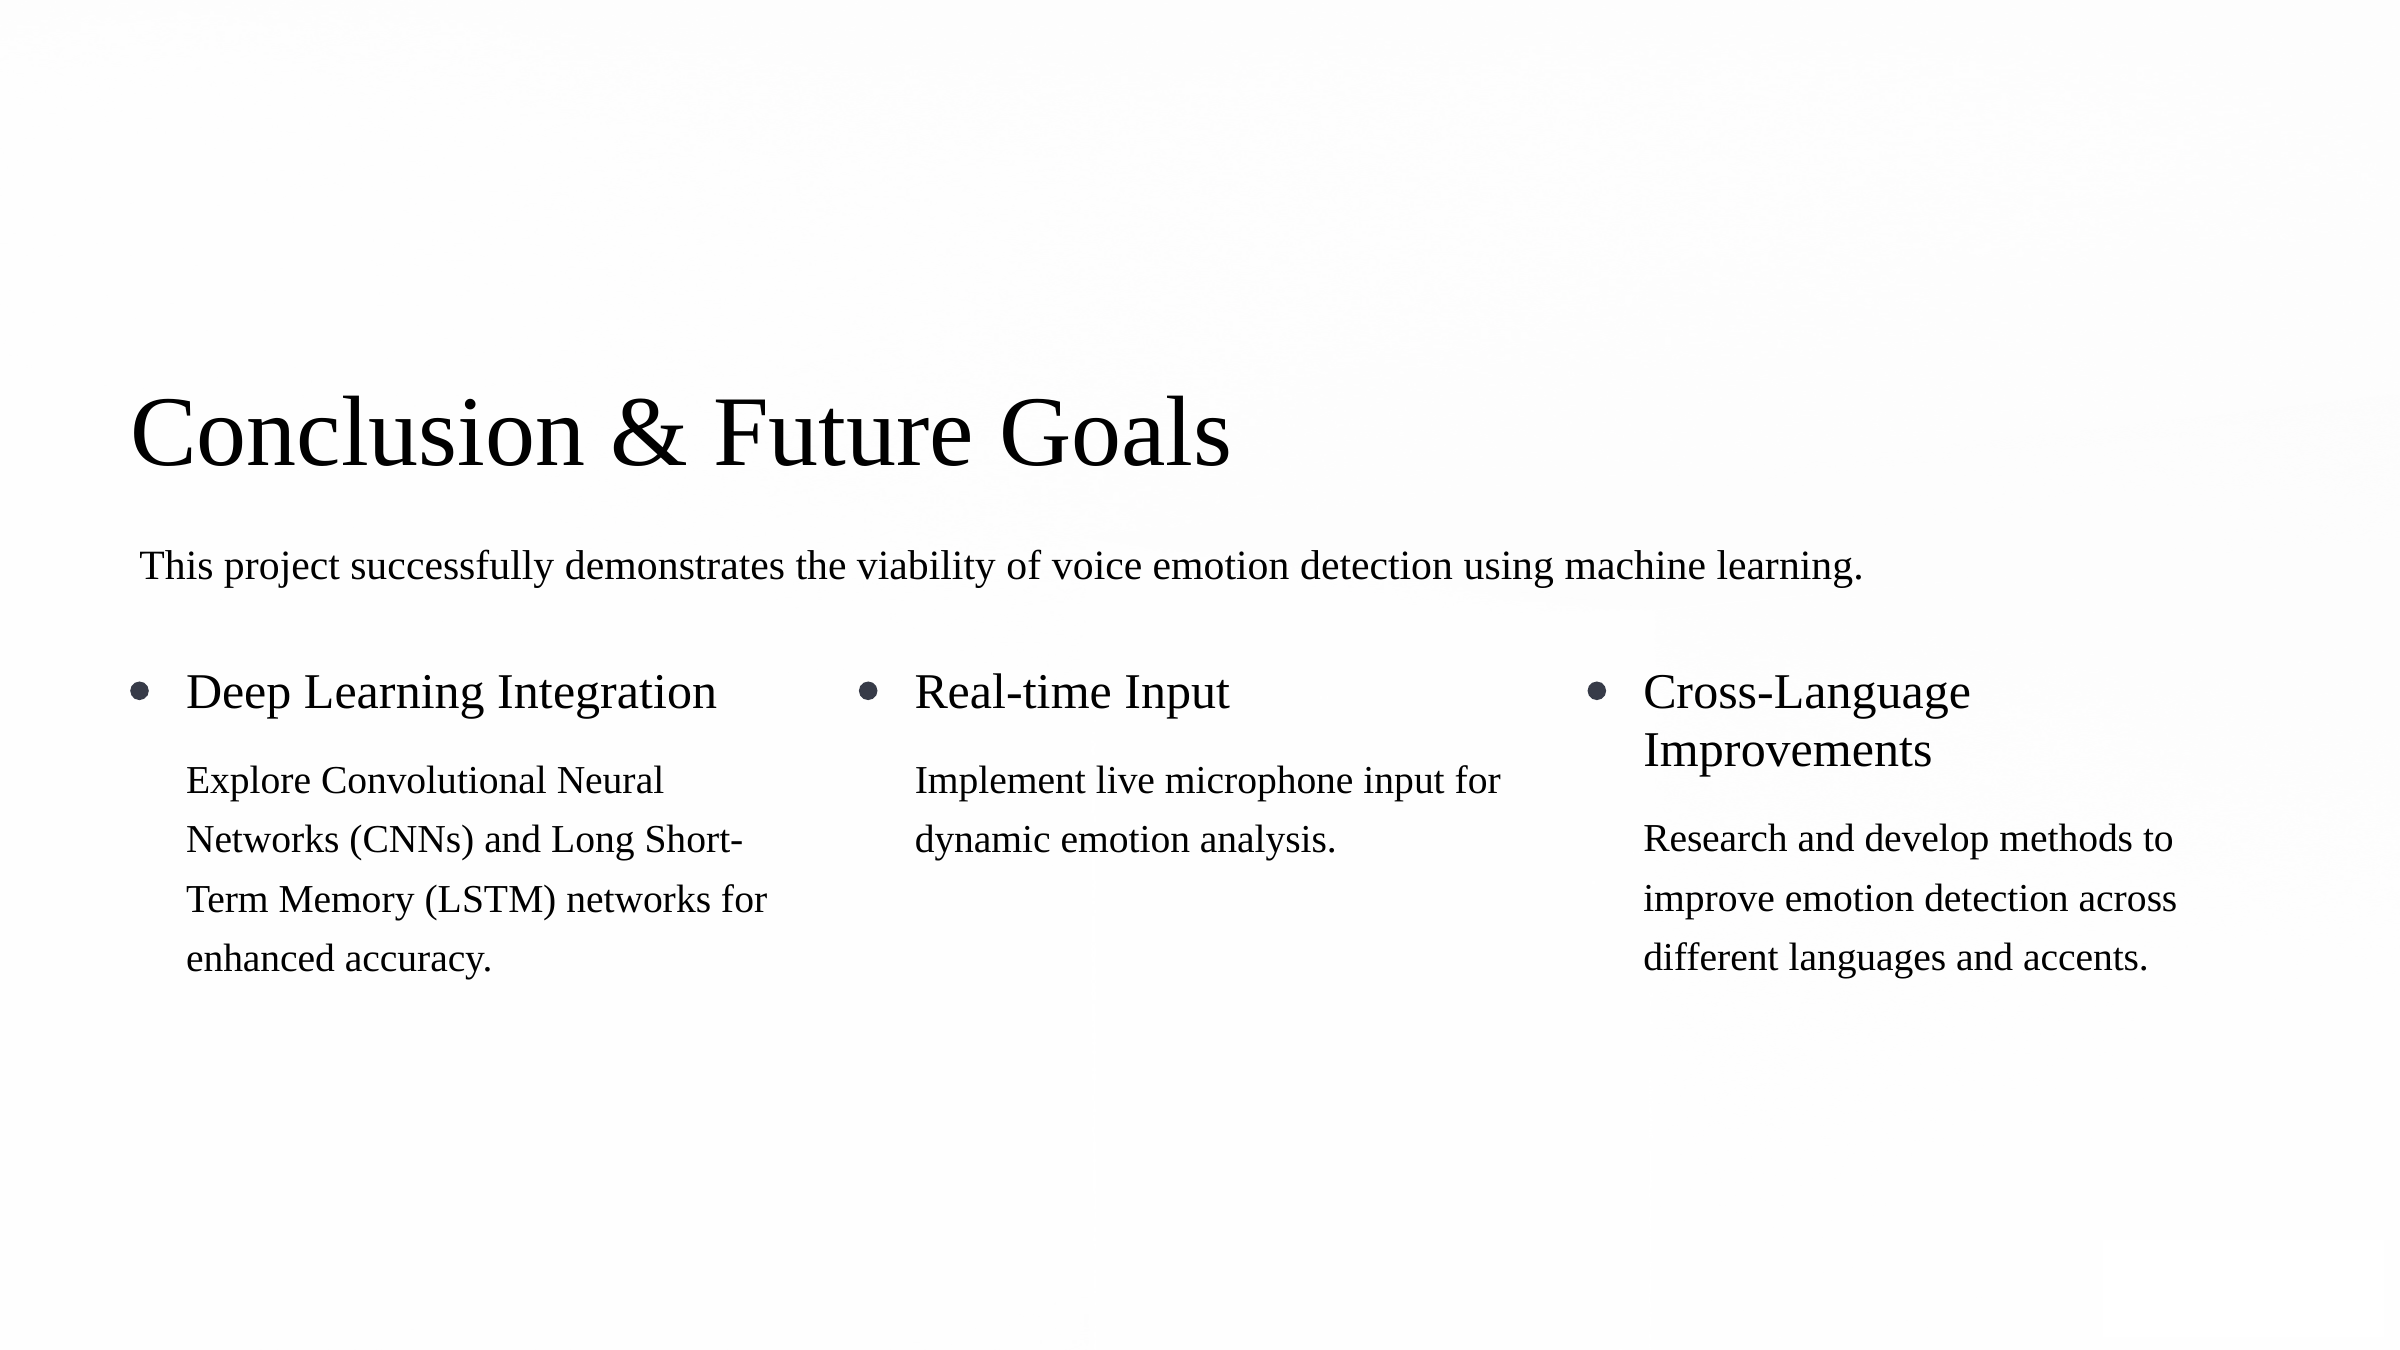

Conclusion & Future Goals
This project successfully demonstrates the viability of voice emotion detection using machine learning.
Deep Learning Integration
Real-time Input
Cross-Language Improvements

Explore Convolutional Neural Networks (CNNs) and Long Short-Term Memory (LSTM) networks for enhanced accuracy.
Implement live microphone input for dynamic emotion analysis.
Research and develop methods to improve emotion detection across different languages and accents.